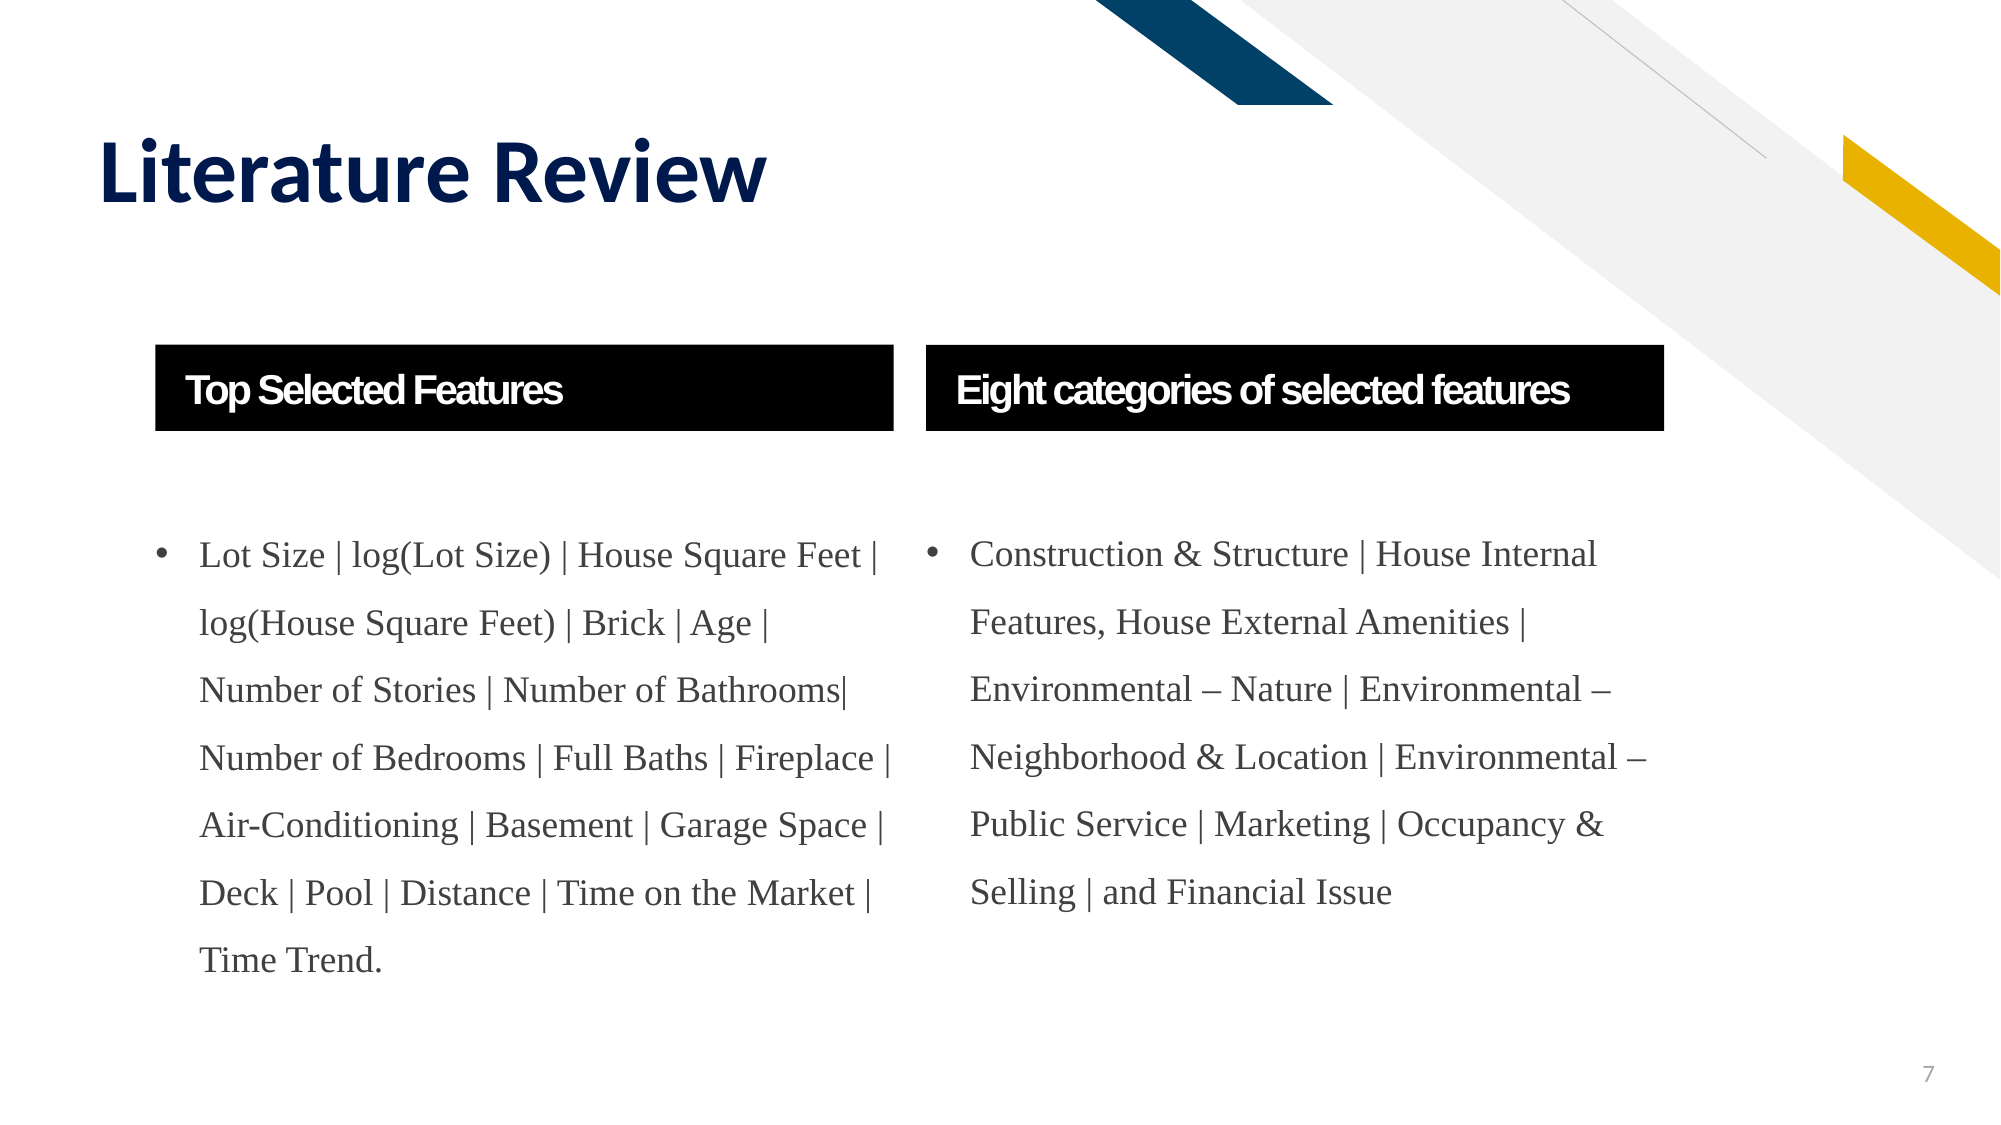

# Literature Review

Top Selected Features
Eight categories of selected features

Construction & Structure | House Internal Features, House External Amenities | Environmental – Nature | Environmental – Neighborhood & Location | Environmental – Public Service | Marketing | Occupancy & Selling | and Financial Issue

Lot Size | log(Lot Size) | House Square Feet | log(House Square Feet) | Brick | Age | Number of Stories | Number of Bathrooms| Number of Bedrooms | Full Baths | Fireplace | Air-Conditioning | Basement | Garage Space | Deck | Pool | Distance | Time on the Market | Time Trend.
7